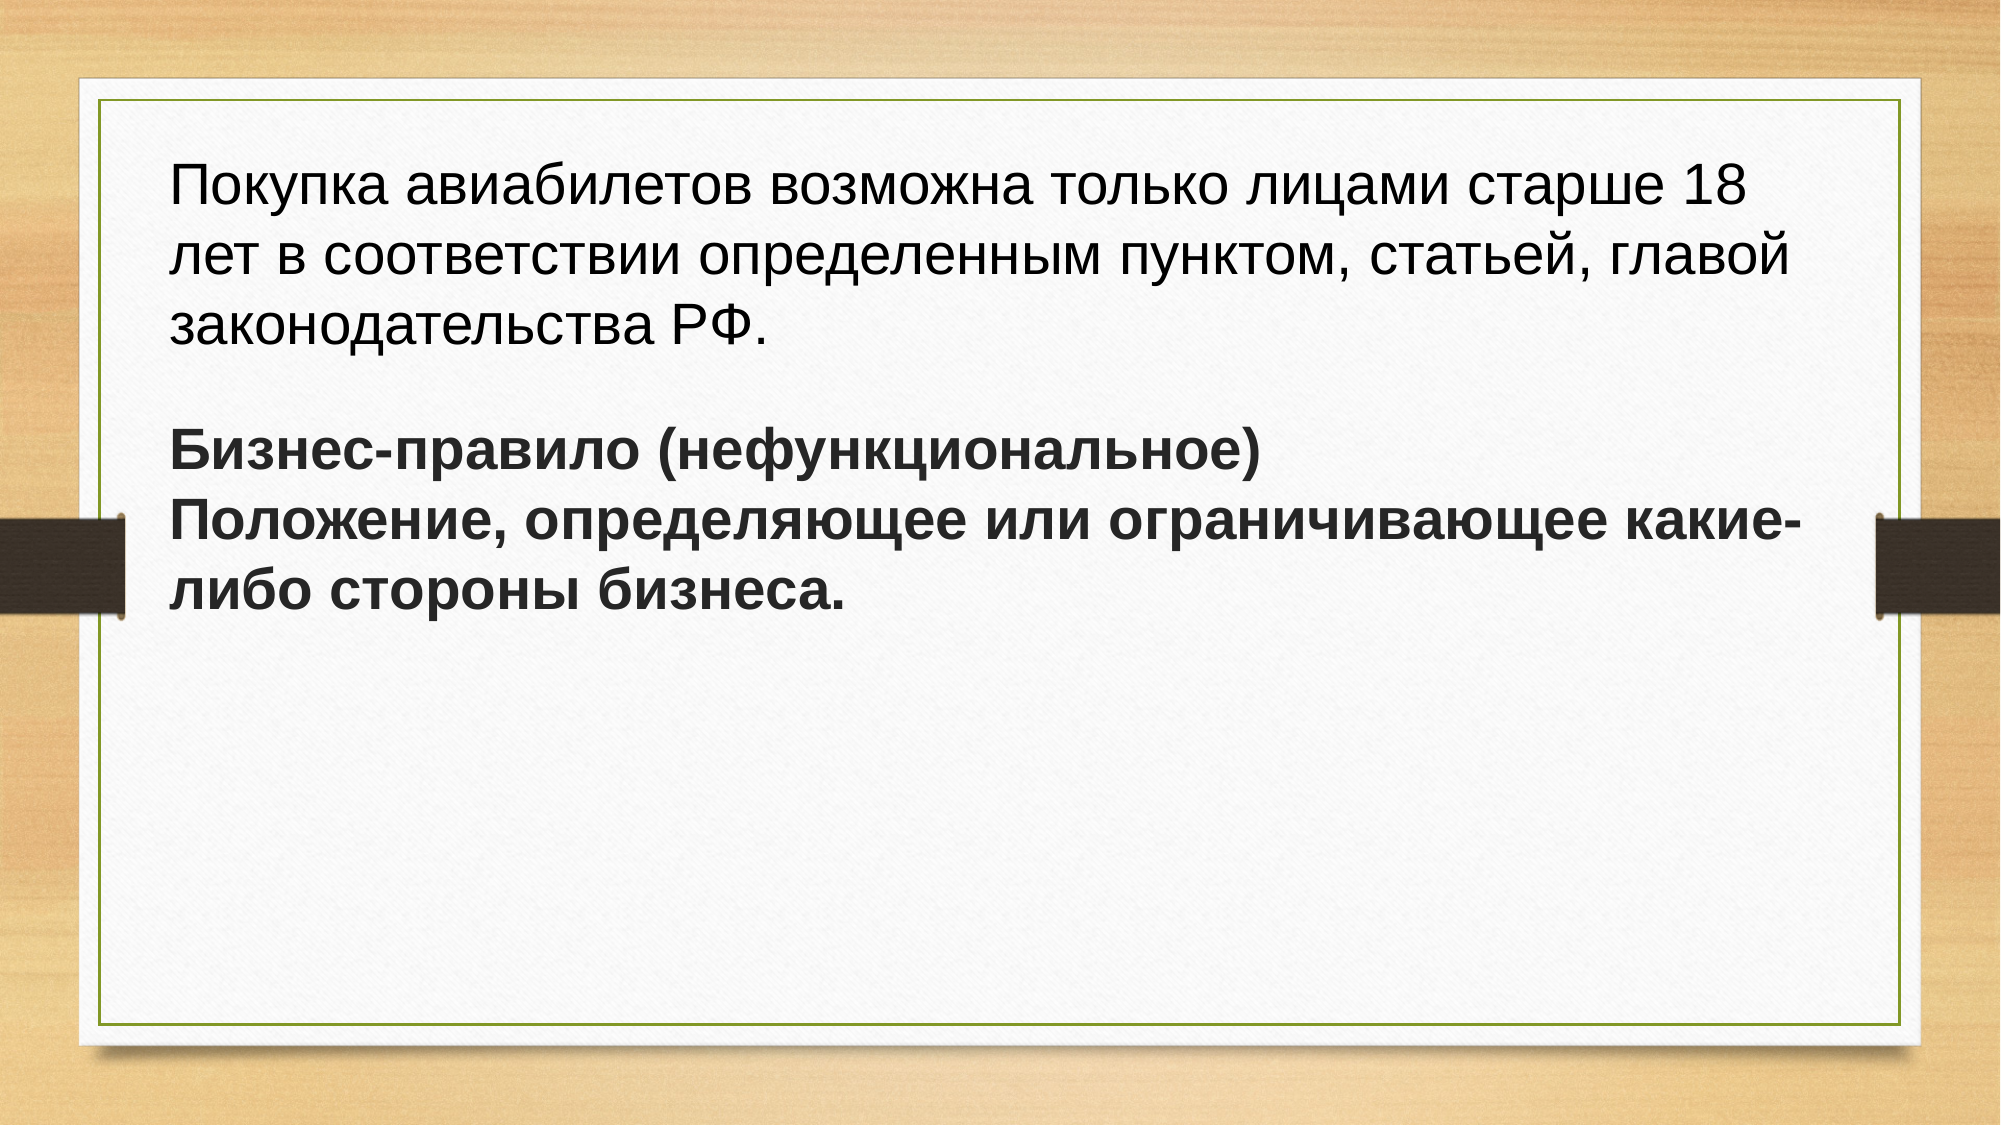

Покупка авиабилетов возможна только лицами старше 18 лет в соответствии определенным пунктом, статьей, главой законодательства РФ.
Бизнес-правило (нефункциональное)
Положение, определяющее или ограничивающее какие-либо стороны бизнеса.